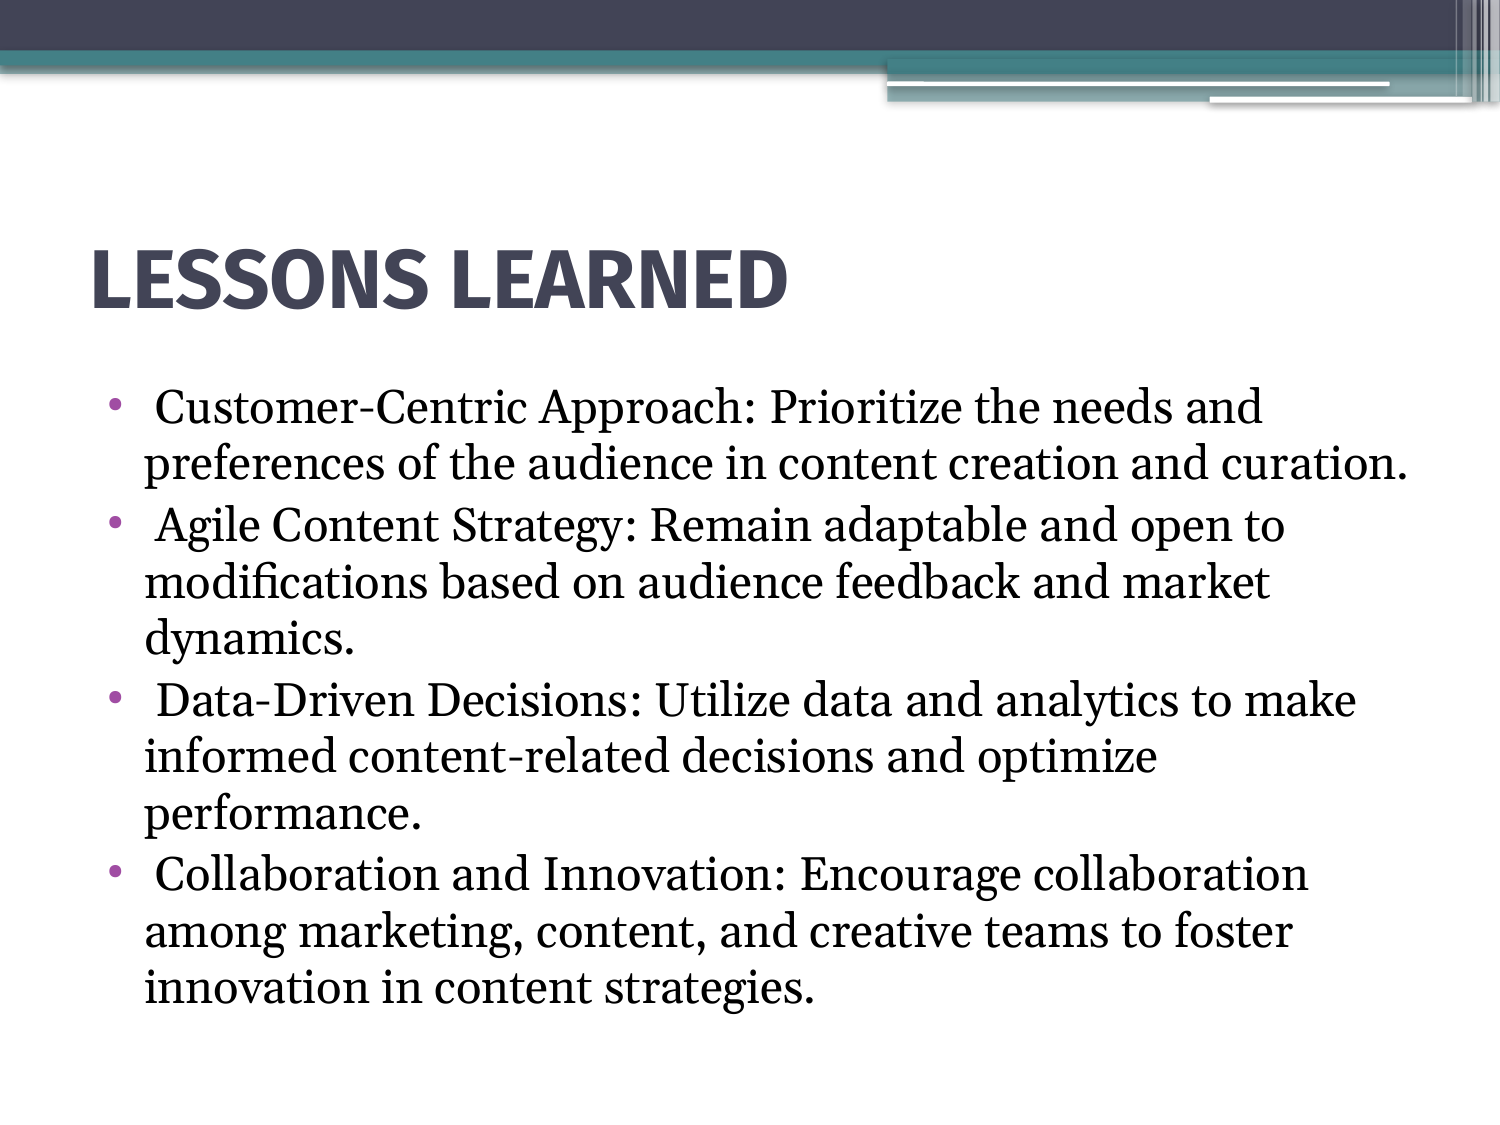

# LESSONS LEARNED
 Customer-Centric Approach: Prioritize the needs and preferences of the audience in content creation and curation.
 Agile Content Strategy: Remain adaptable and open to modifications based on audience feedback and market dynamics.
 Data-Driven Decisions: Utilize data and analytics to make informed content-related decisions and optimize performance.
 Collaboration and Innovation: Encourage collaboration among marketing, content, and creative teams to foster innovation in content strategies.